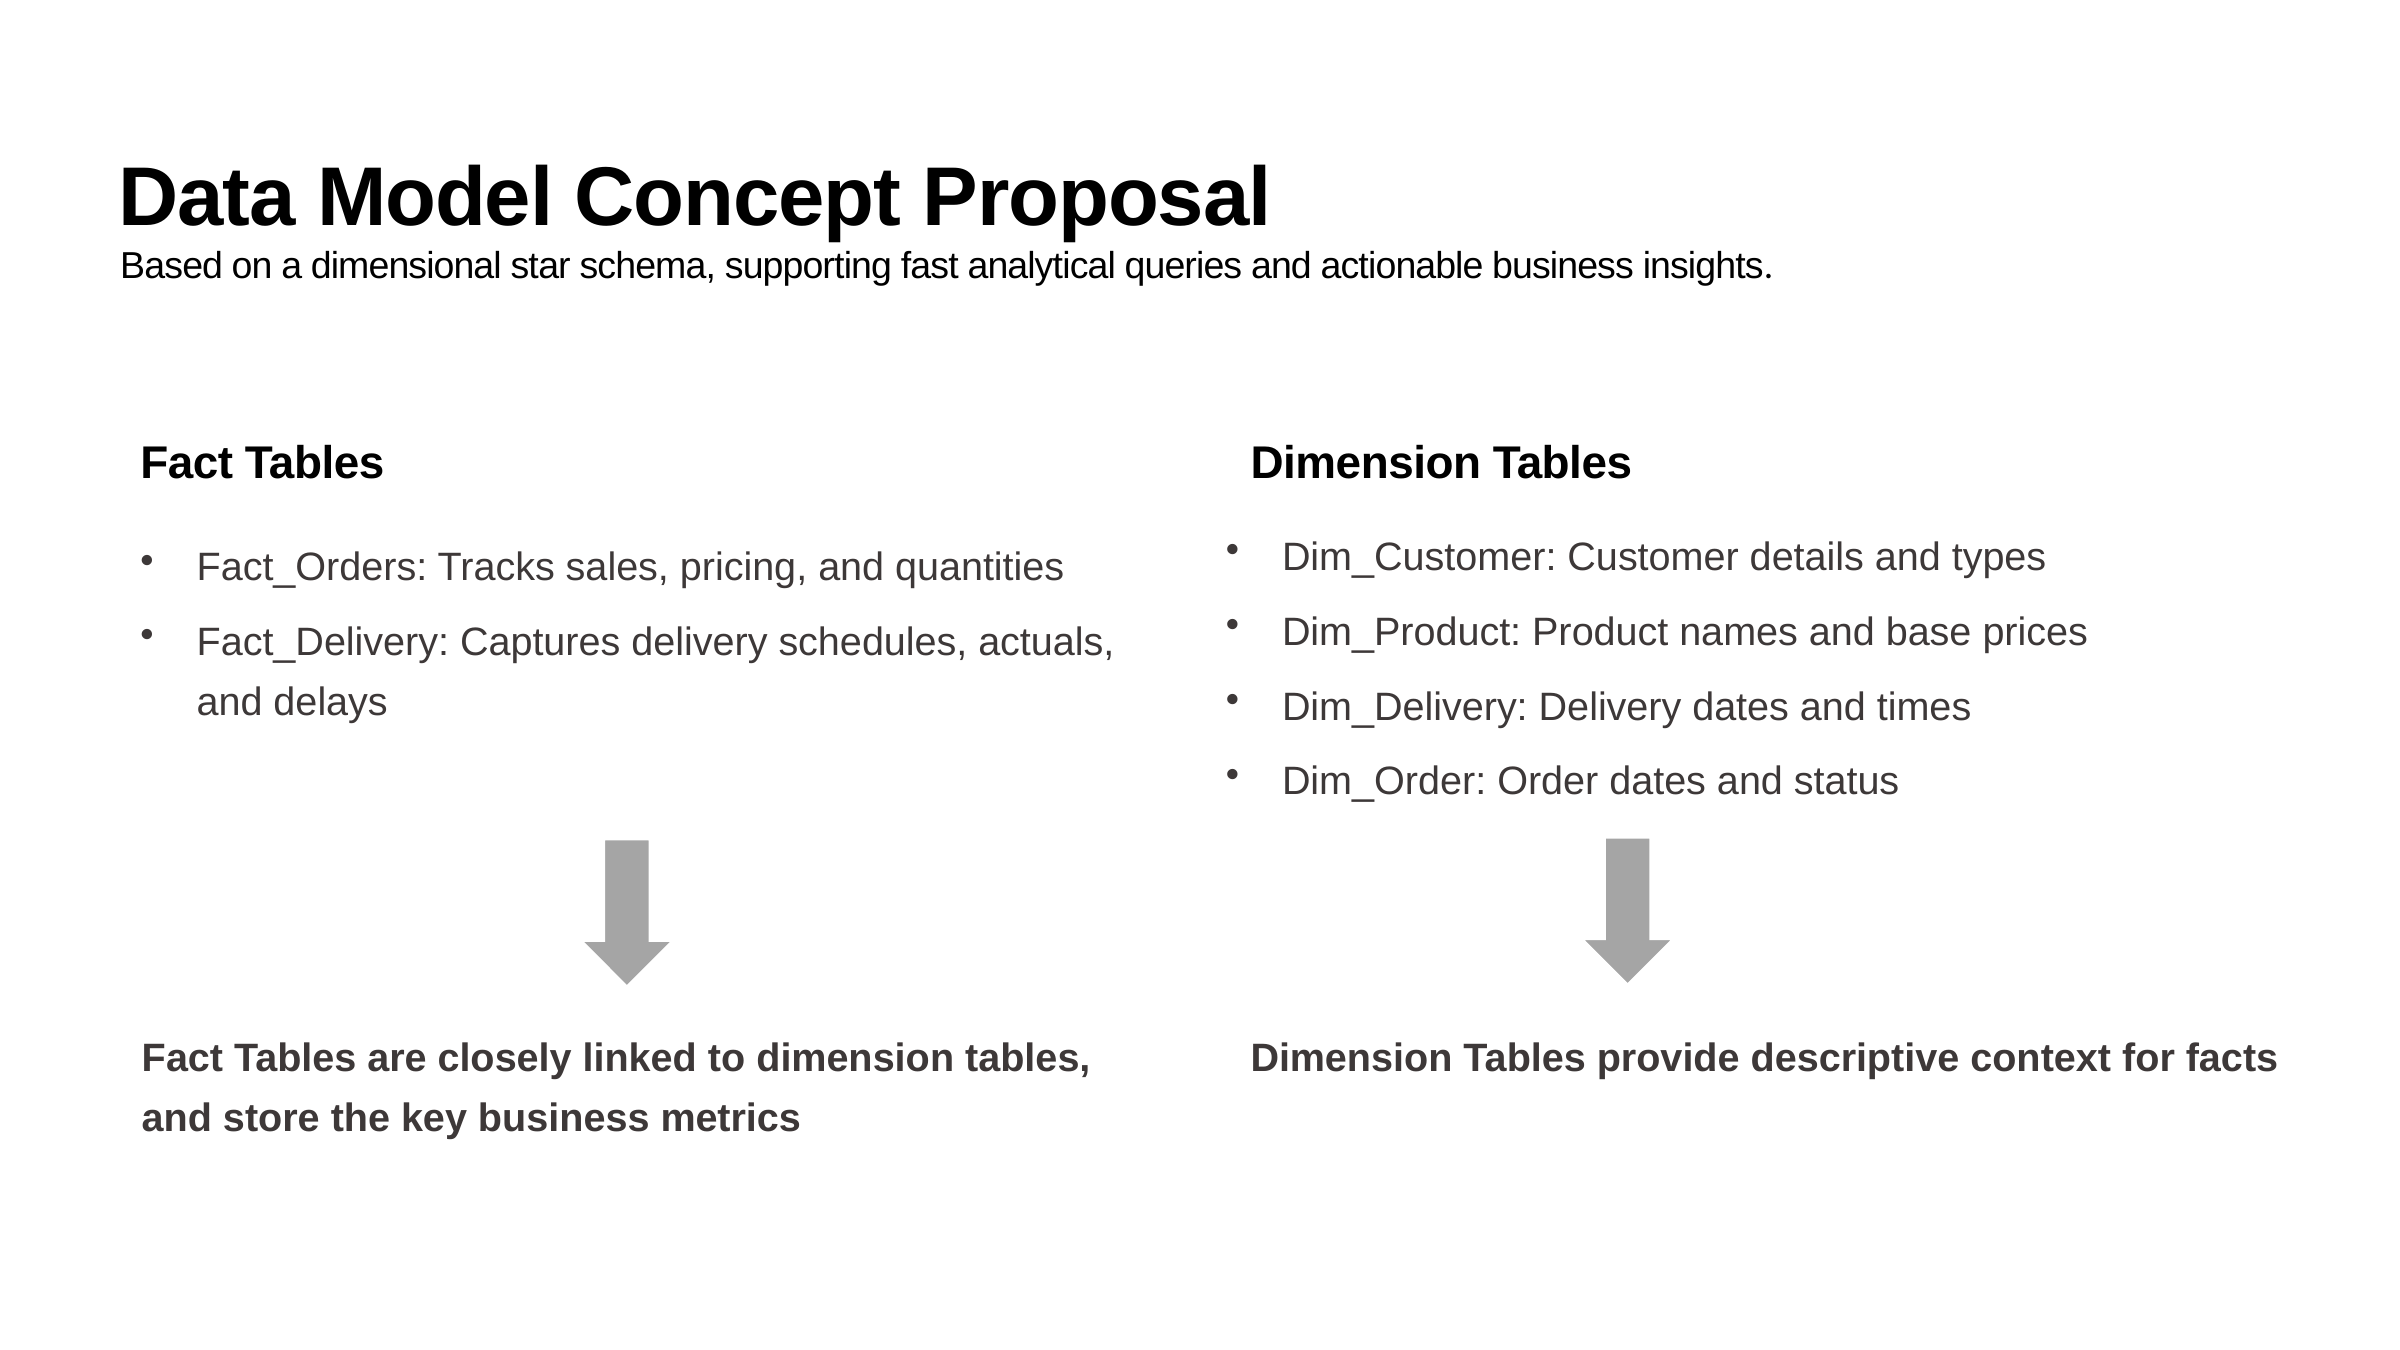

Data Model Concept Proposal
Based on a dimensional star schema, supporting fast analytical queries and actionable business insights.
Dimension Tables
Fact Tables
Dim_Customer: Customer details and types
Fact_Orders: Tracks sales, pricing, and quantities
Dim_Product: Product names and base prices
Fact_Delivery: Captures delivery schedules, actuals, and delays
Dim_Delivery: Delivery dates and times
Dim_Order: Order dates and status

Fact Tables are closely linked to dimension tables, and store the key business metrics
Dimension Tables provide descriptive context for facts